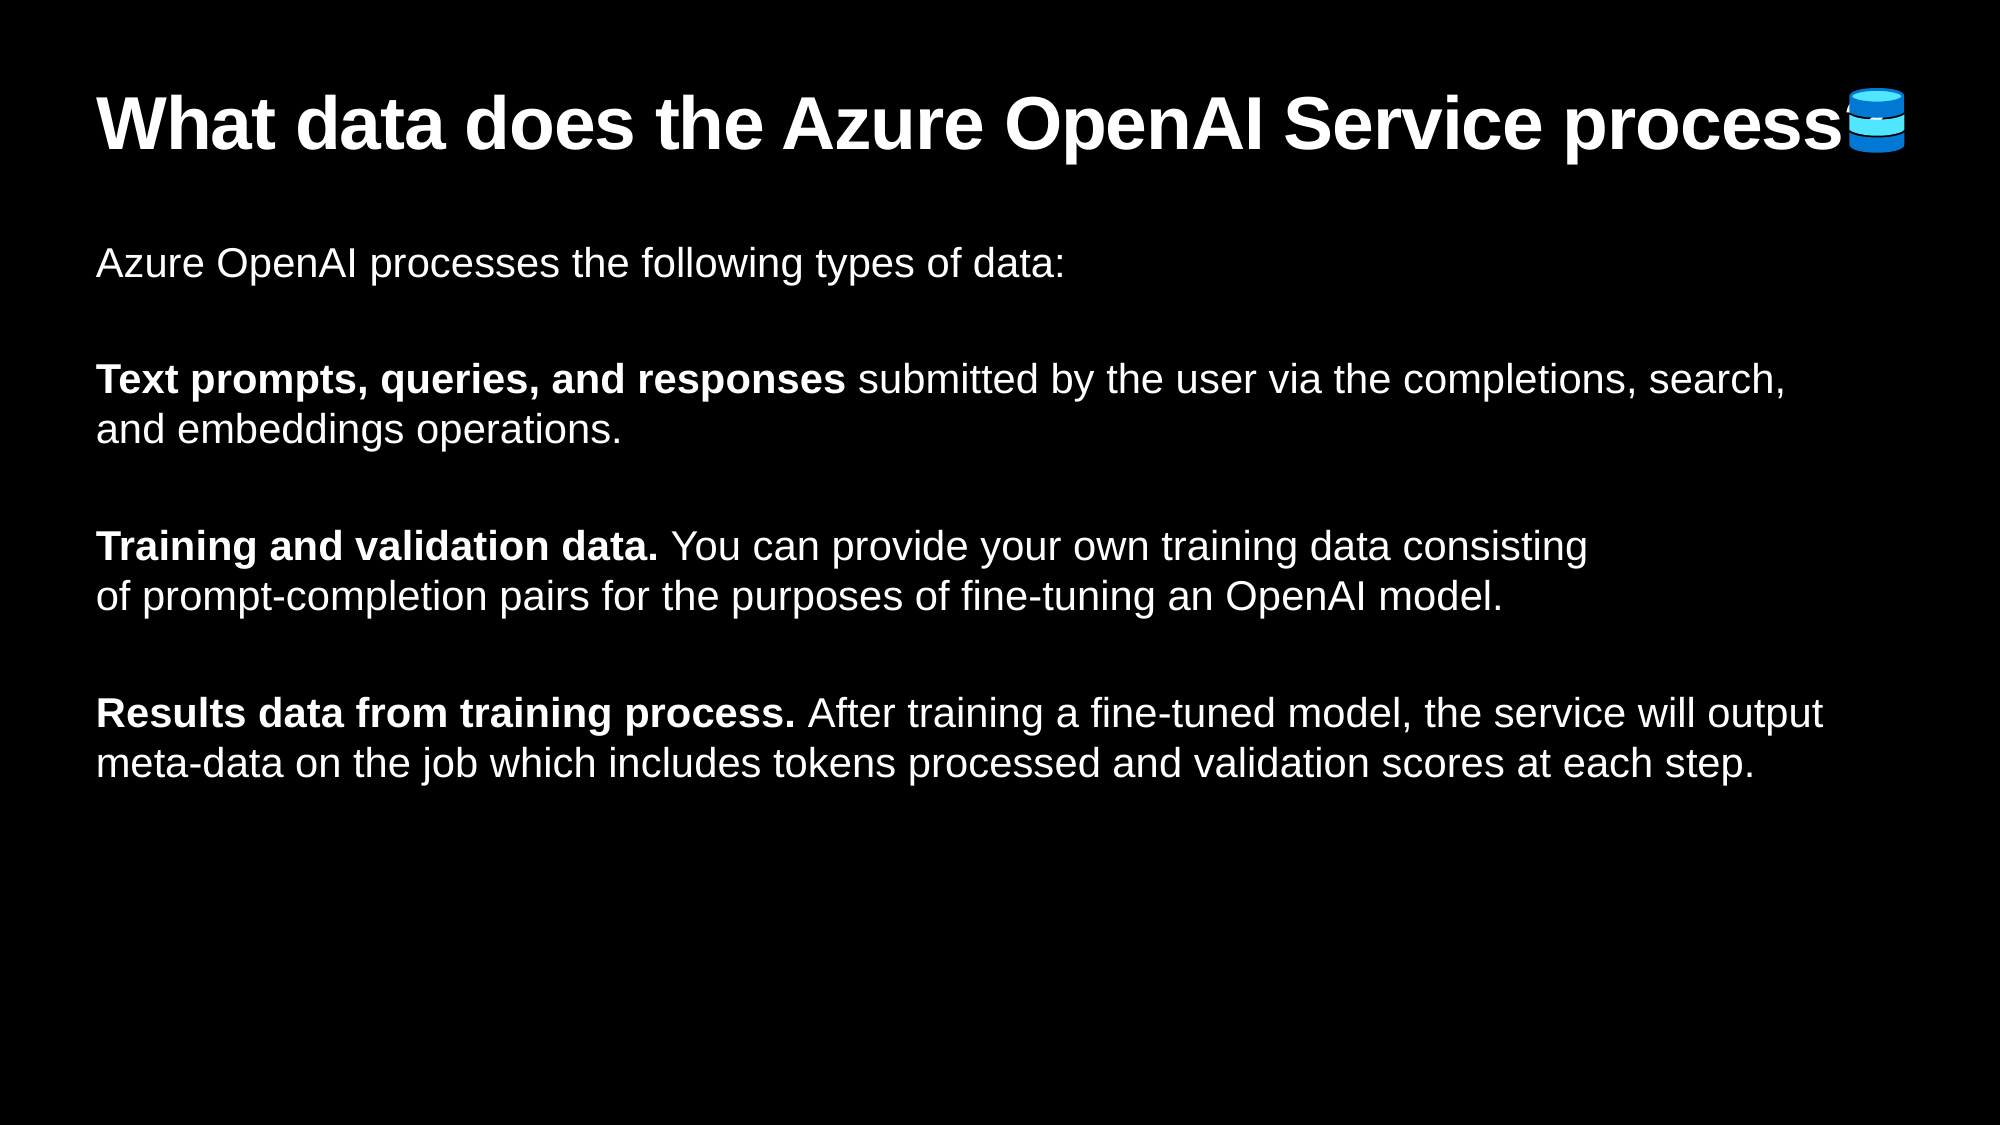

# What data does the Azure OpenAI Service process?

Azure OpenAI processes the following types of data:

Text prompts, queries, and responses submitted by the user via the completions, search,
and embeddings operations.

Training and validation data. You can provide your own training data consisting
of prompt-completion pairs for the purposes of fine-tuning an OpenAI model.

Results data from training process. After training a fine-tuned model, the service will output
meta-data on the job which includes tokens processed and validation scores at each step.